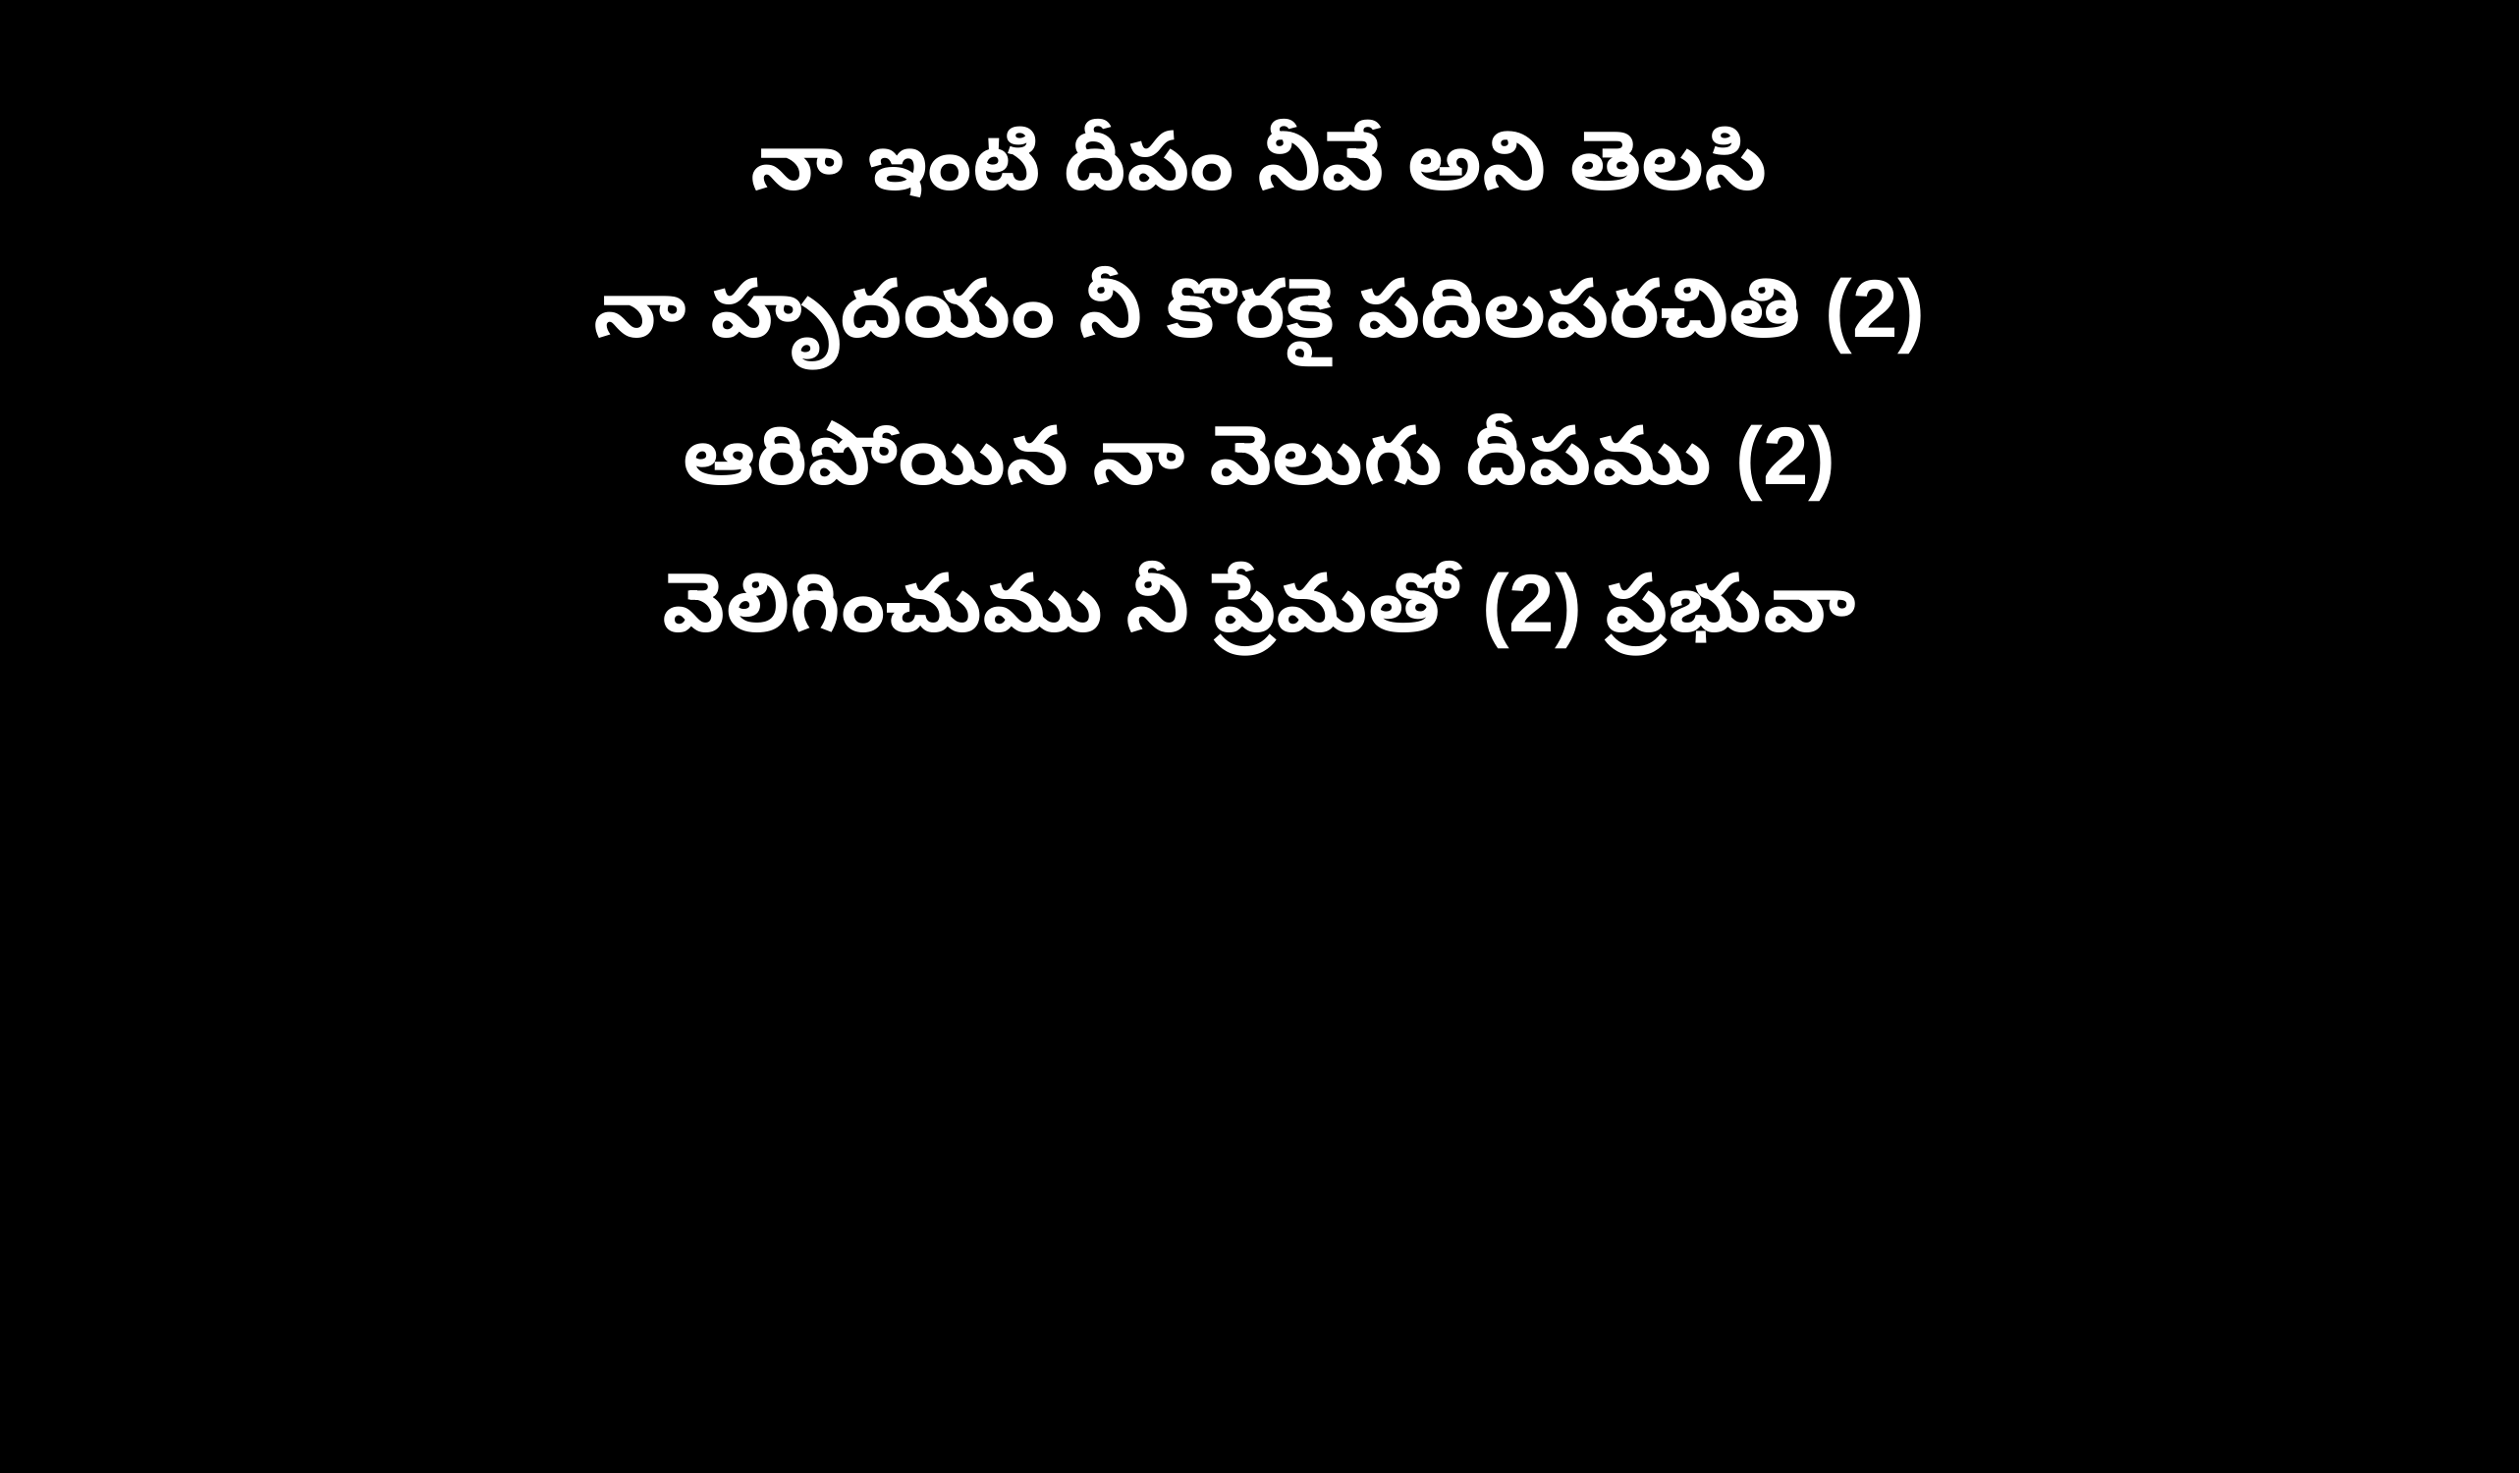

నా ఇంటి దీపం నీవే అని తెలసి
నా హృదయం నీ కొరకై పదిలపరచితి (2)
ఆరిపోయిన నా వెలుగు దీపము (2)
వెలిగించుము నీ ప్రేమతో (2) ప్రభువా